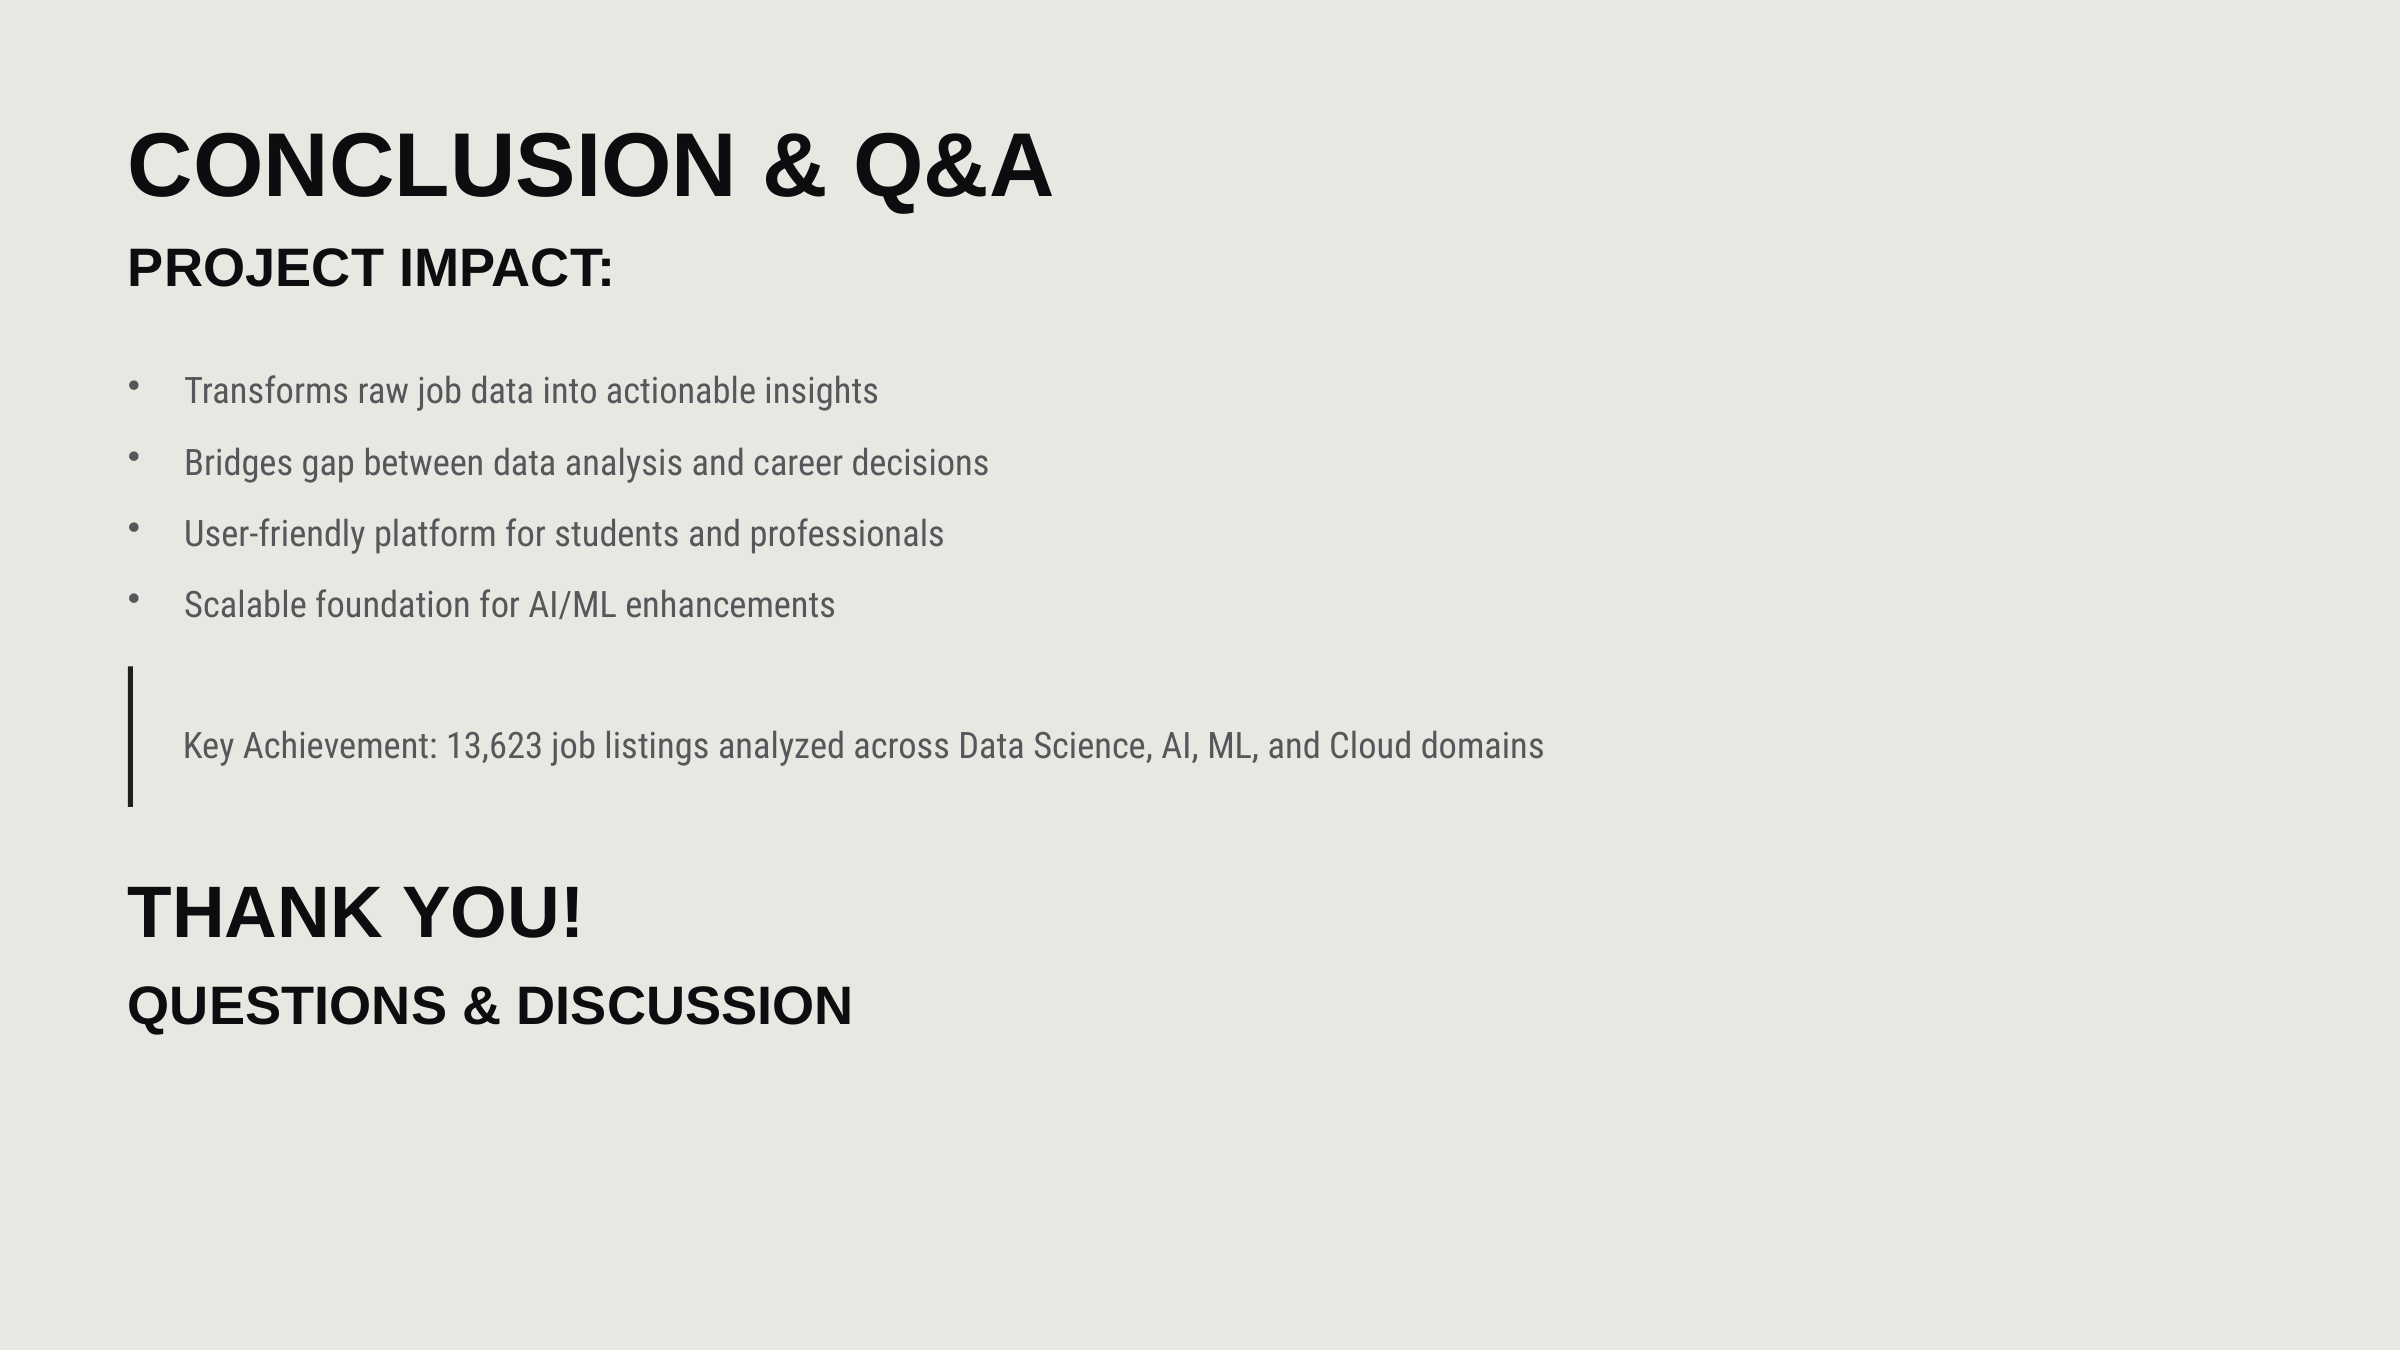

CONCLUSION & Q&A
PROJECT IMPACT:
Transforms raw job data into actionable insights
Bridges gap between data analysis and career decisions
User-friendly platform for students and professionals
Scalable foundation for AI/ML enhancements

Key Achievement: 13,623 job listings analyzed across Data Science, AI, ML, and Cloud domains
THANK YOU!
QUESTIONS & DISCUSSION